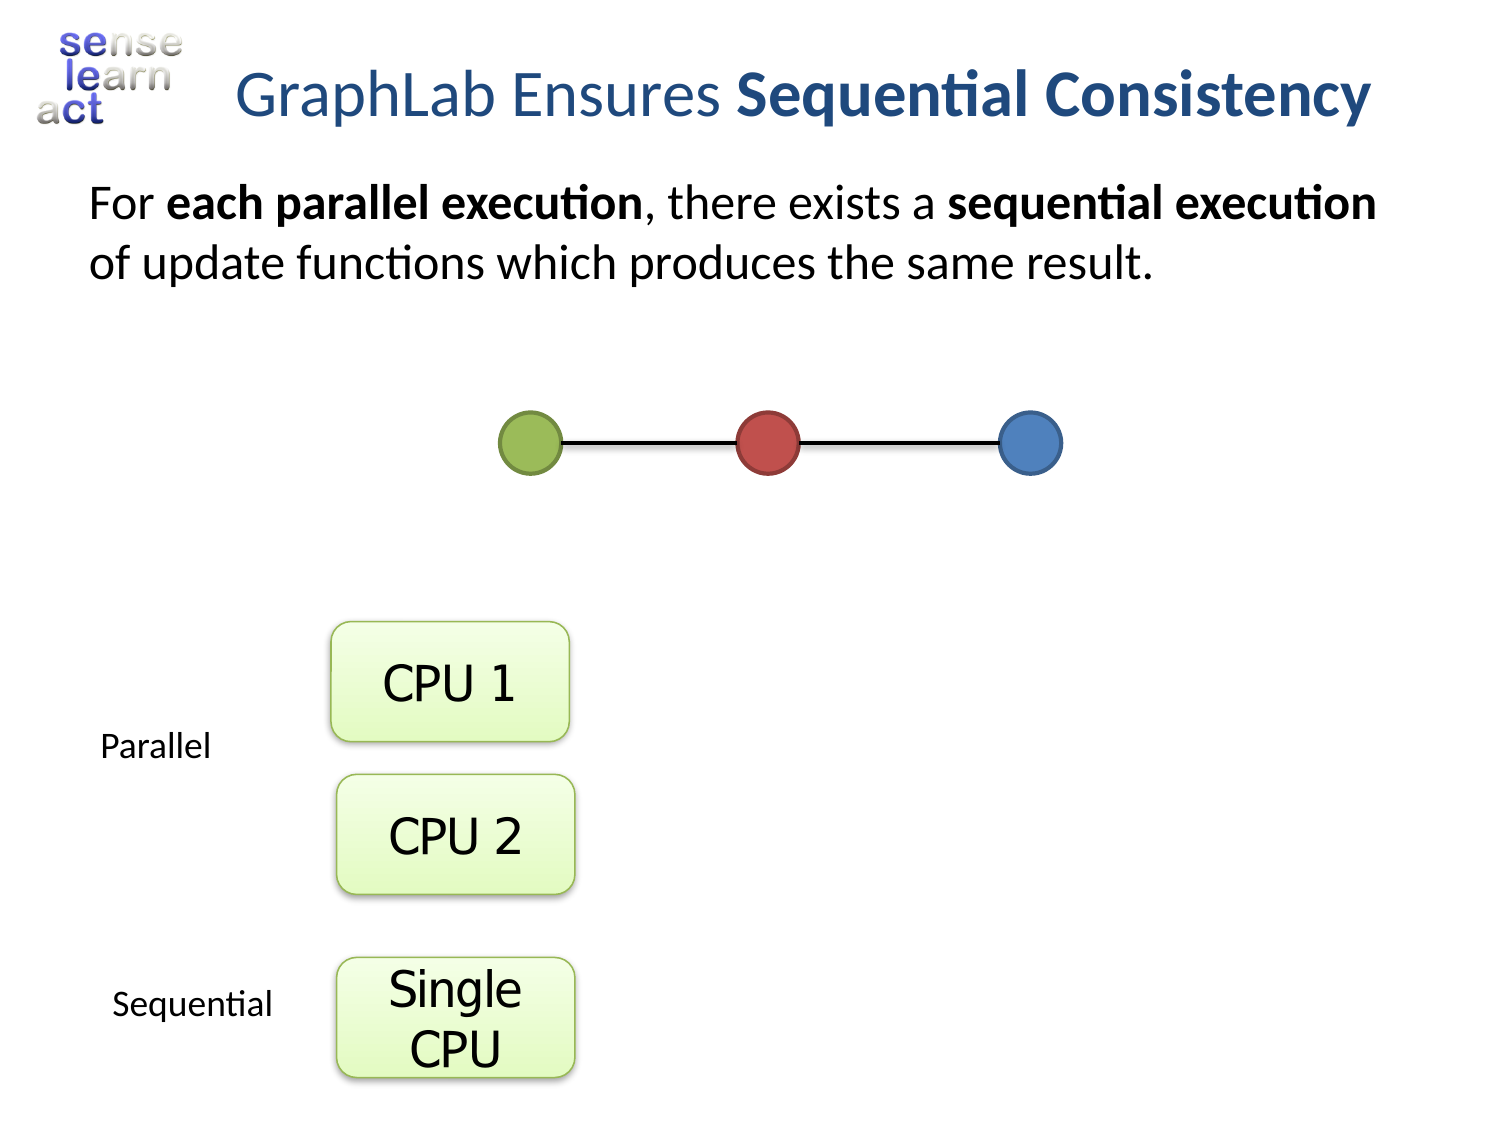

# GraphLab Ensures Sequential Consistency
For each parallel execution, there exists a sequential execution of update functions which produces the same result.

time
CPU 1

Parallel
CPU 2

Single
CPU
Sequential